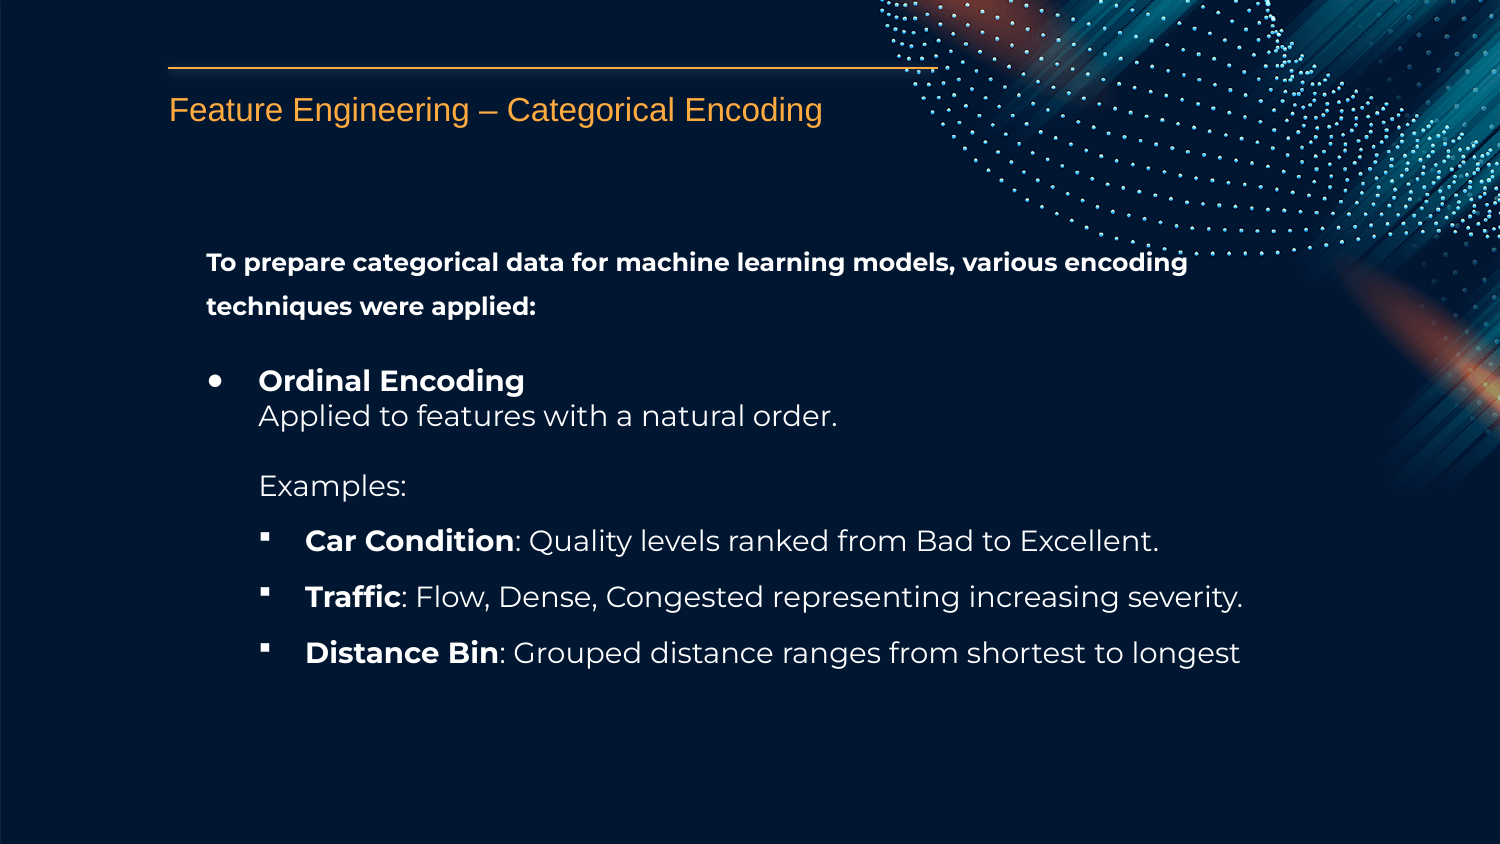

# Feature Engineering – Categorical Encoding
To prepare categorical data for machine learning models, various encoding techniques were applied:

Ordinal Encoding
Applied to features with a natural order.

Examples:
Car Condition: Quality levels ranked from Bad to Excellent.
Traffic: Flow, Dense, Congested representing increasing severity.
Distance Bin: Grouped distance ranges from shortest to longest